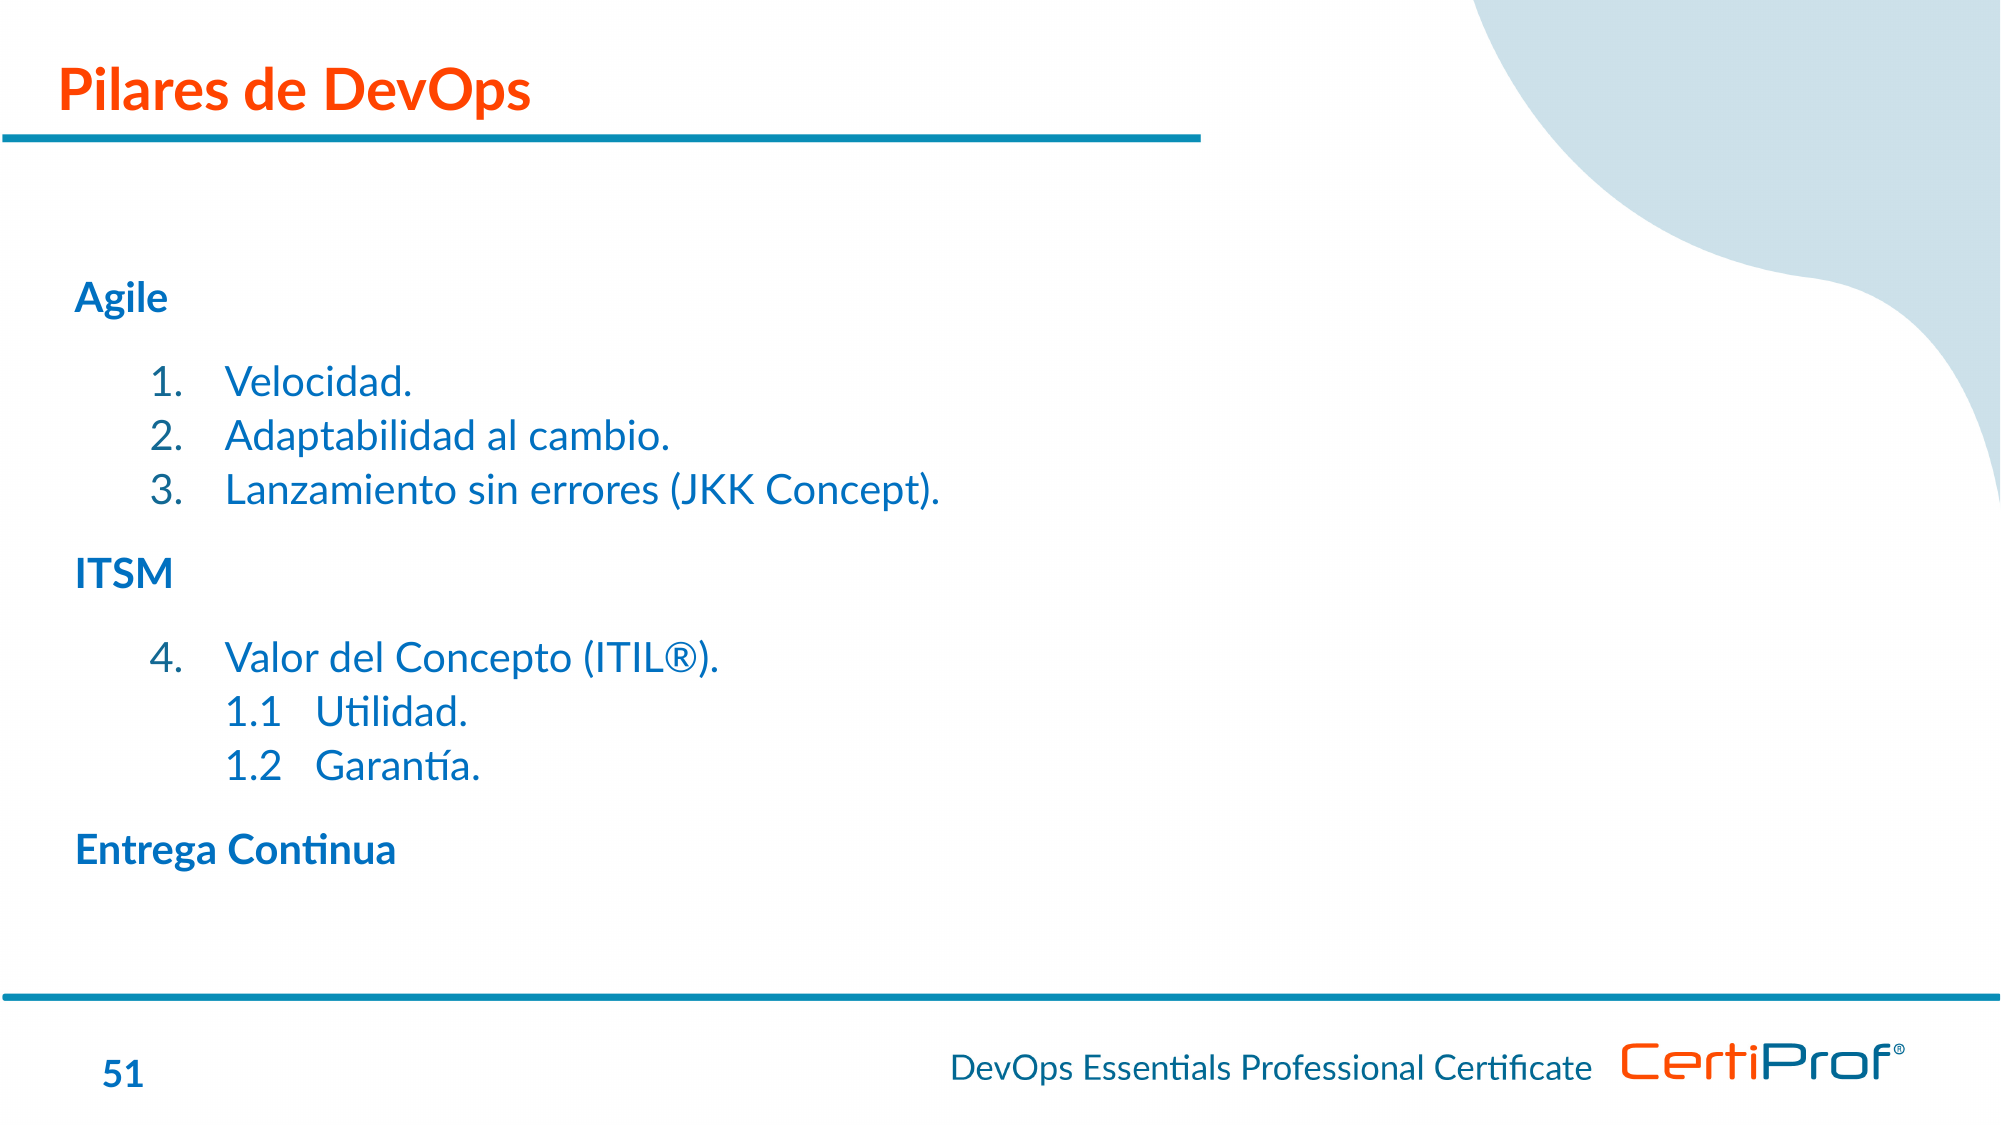

Pilares de DevOps
Agile

Velocidad.
Adaptabilidad al cambio.
Lanzamiento sin errores (JKK Concept).

ITSM

Valor del Concepto (ITIL®).
1.1   Utilidad.
1.2   Garantía.

Entrega Continua